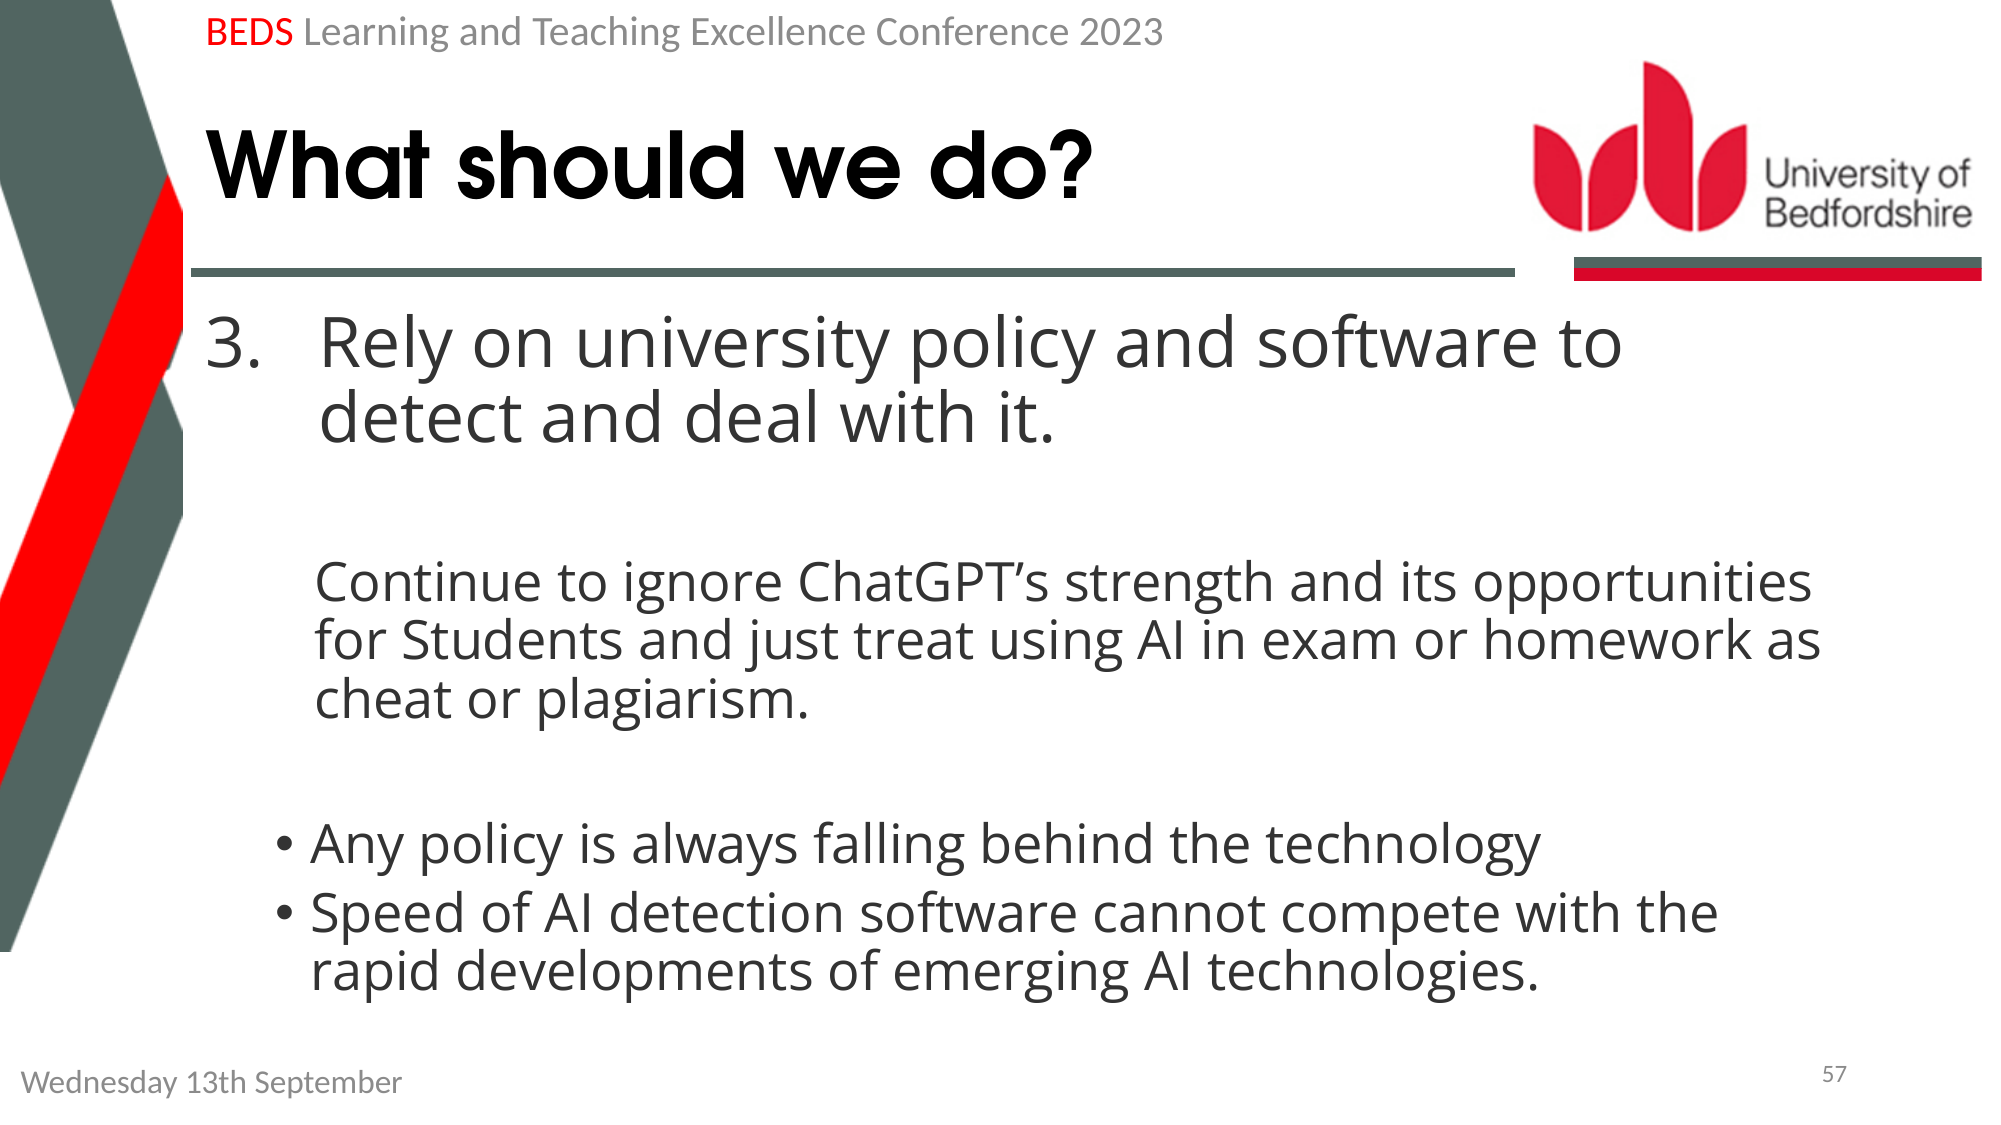

BEDS Learning and Teaching Excellence Conference 2023
# What should we do?
Rely on university policy and software to detect and deal with it.

Continue to ignore ChatGPT’s strength and its opportunities for Students and just treat using AI in exam or homework as cheat or plagiarism.

Any policy is always falling behind the technology
Speed of AI detection software cannot compete with the rapid developments of emerging AI technologies.
57
Wednesday 13th September